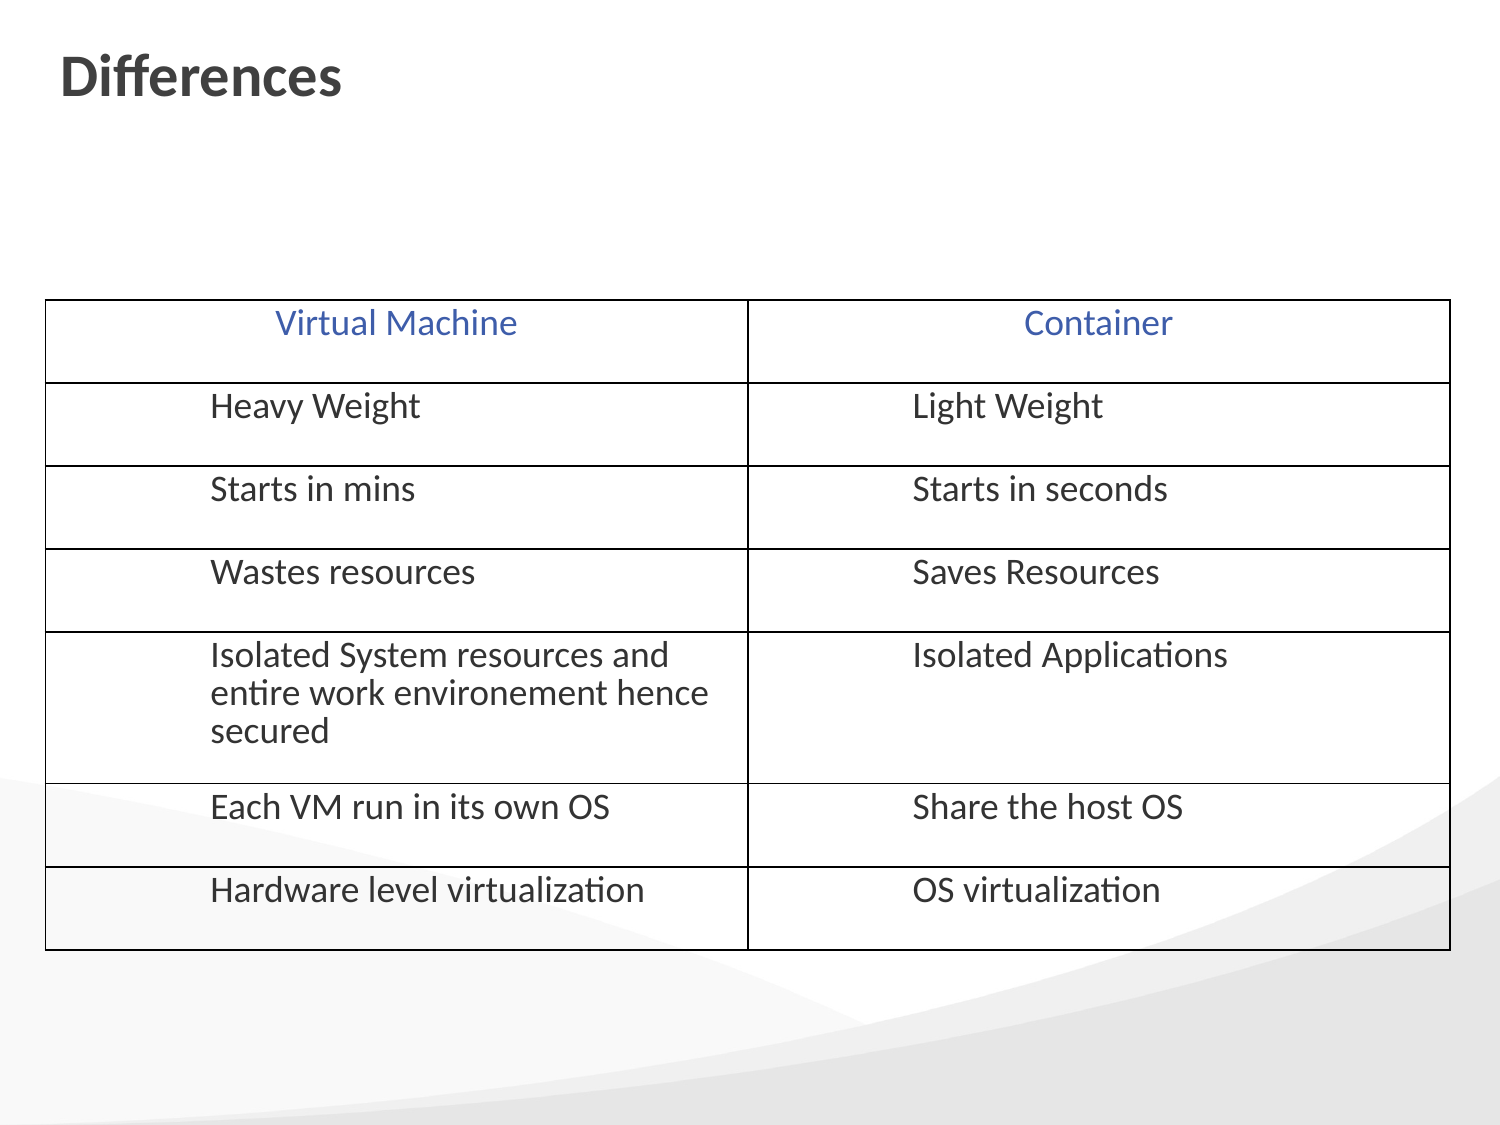

# Differences
| Virtual Machine | Container |
| --- | --- |
| Heavy Weight | Light Weight |
| Starts in mins | Starts in seconds |
| Wastes resources | Saves Resources |
| Isolated System resources and entire work environement hence secured | Isolated Applications |
| Each VM run in its own OS | Share the host OS |
| Hardware level virtualization | OS virtualization |